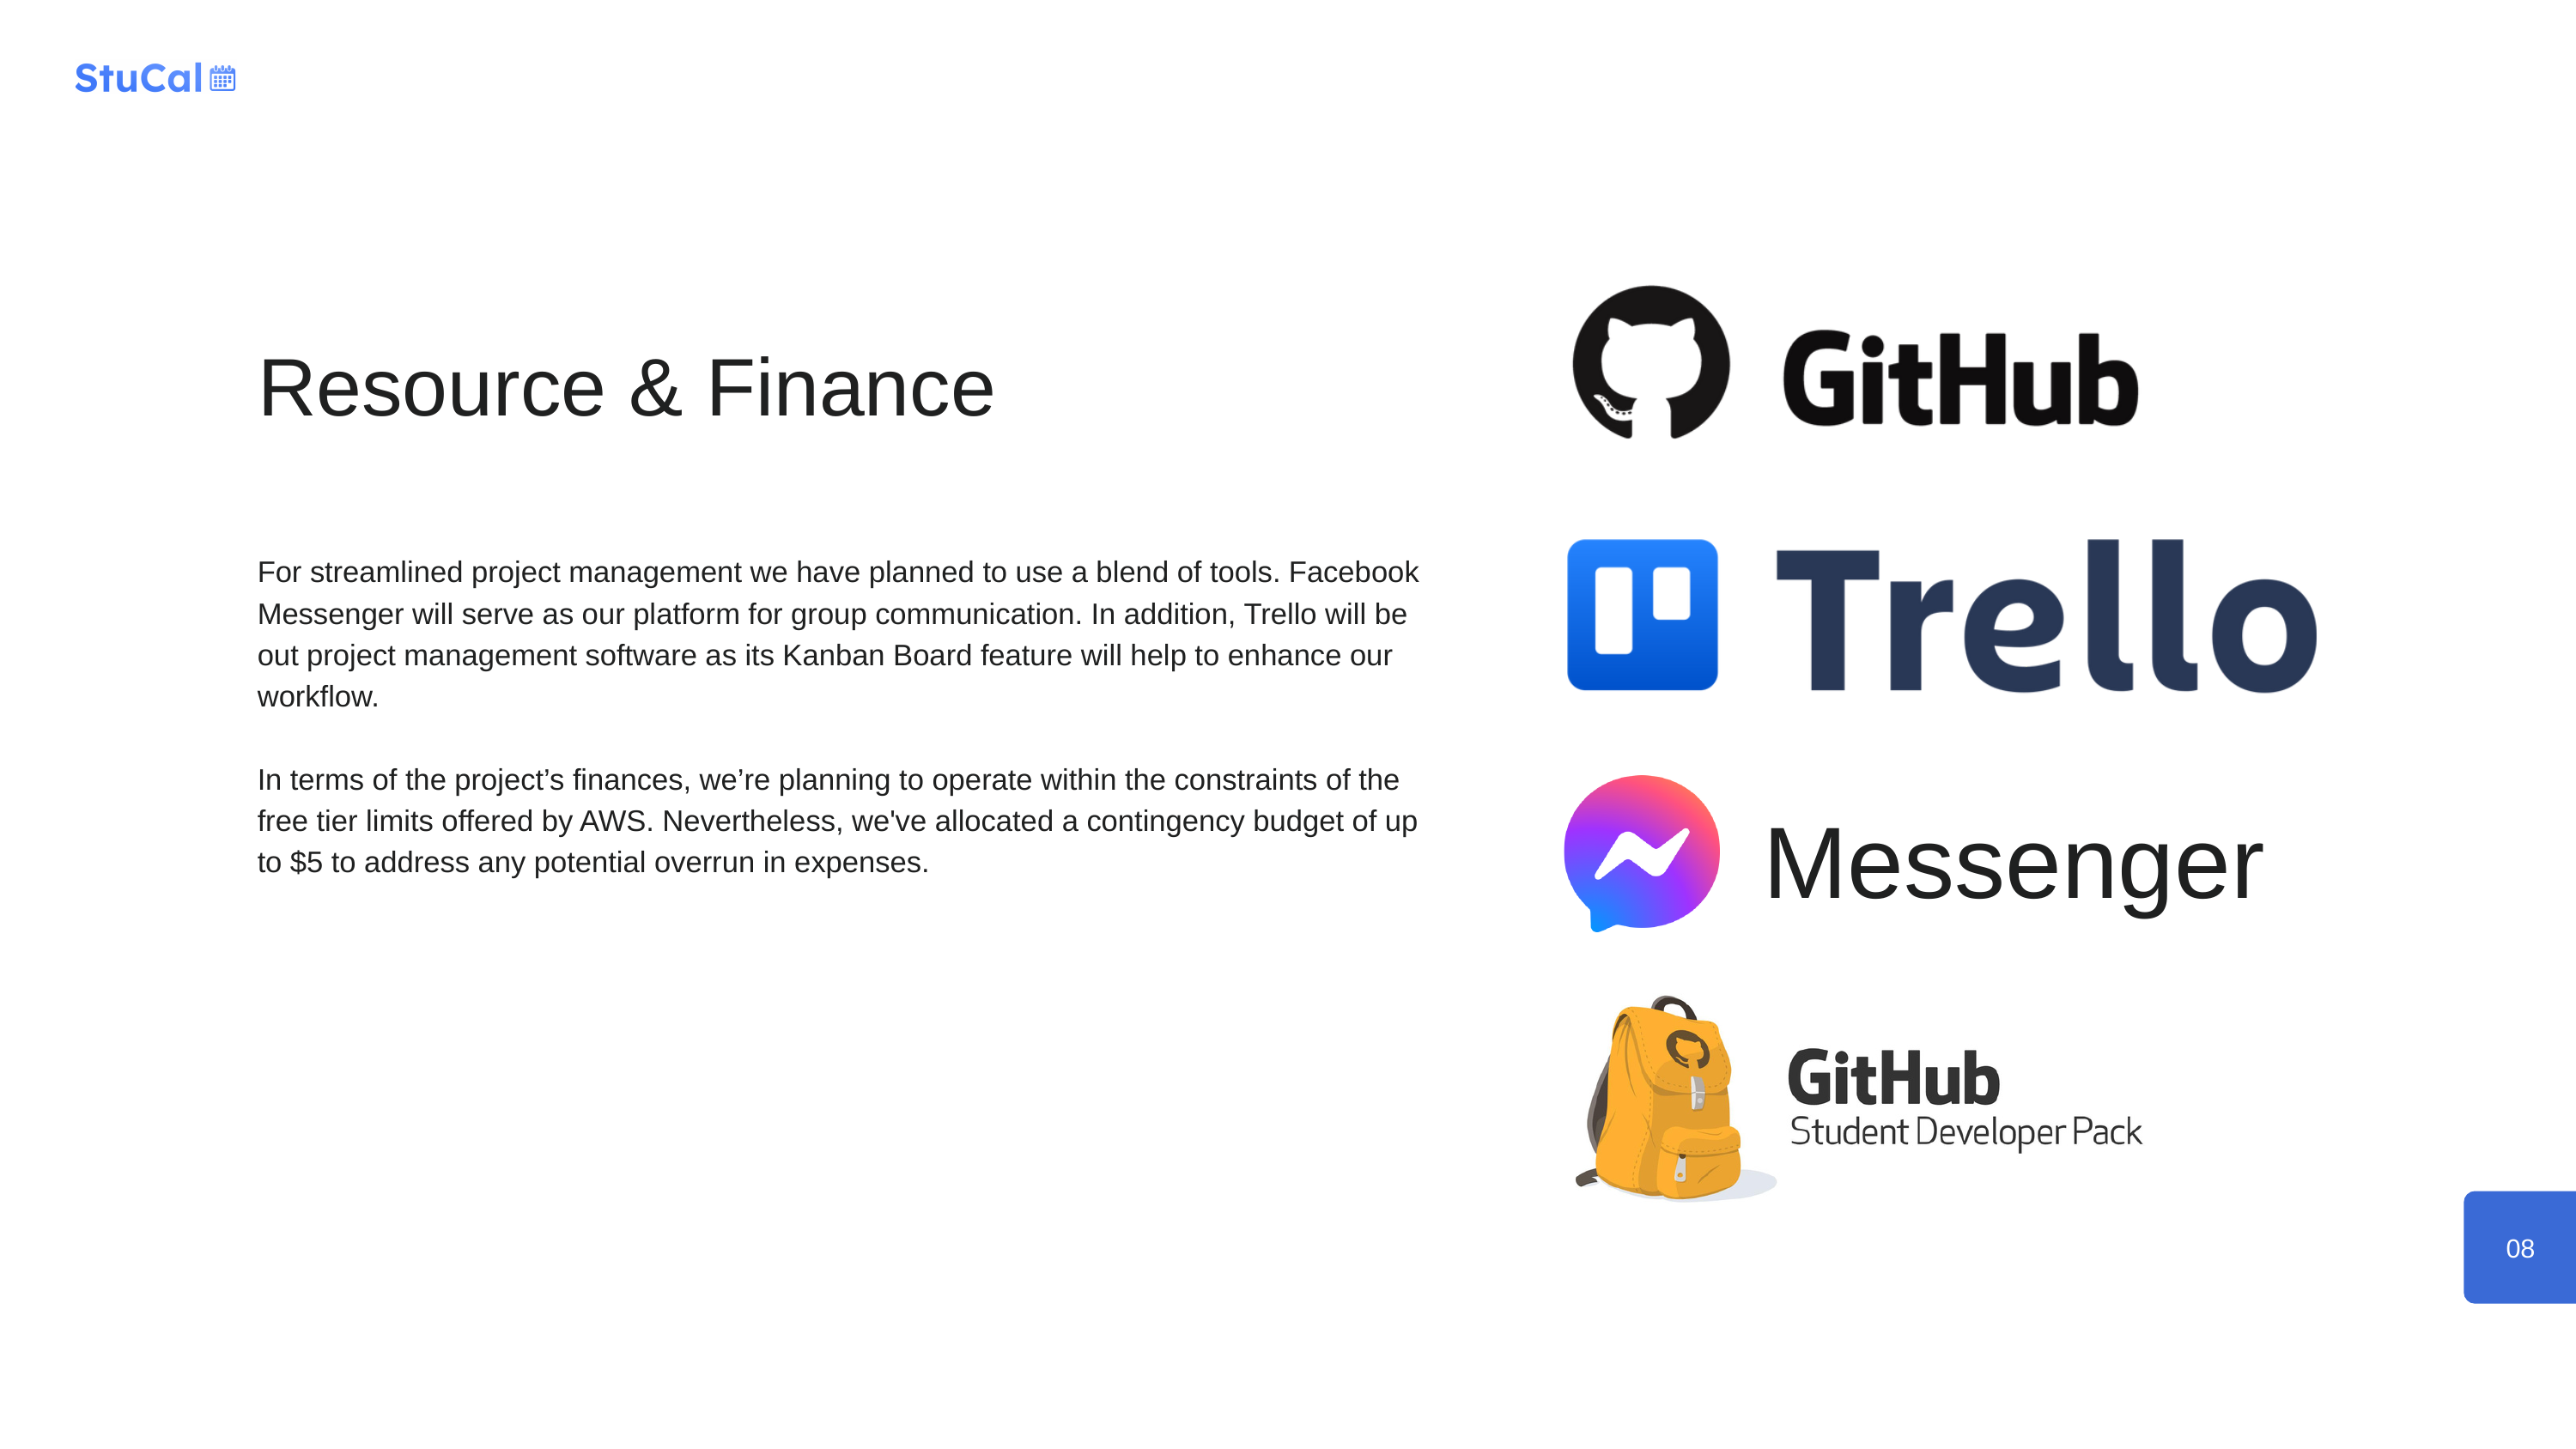

Resource & Finance

For streamlined project management we have planned to use a blend of tools. Facebook Messenger will serve as our platform for group communication. In addition, Trello will be out project management software as its Kanban Board feature will help to enhance our workflow.

In terms of the project’s finances, we’re planning to operate within the constraints of the free tier limits offered by AWS. Nevertheless, we've allocated a contingency budget of up to $5 to address any potential overrun in expenses.

Messenger

08